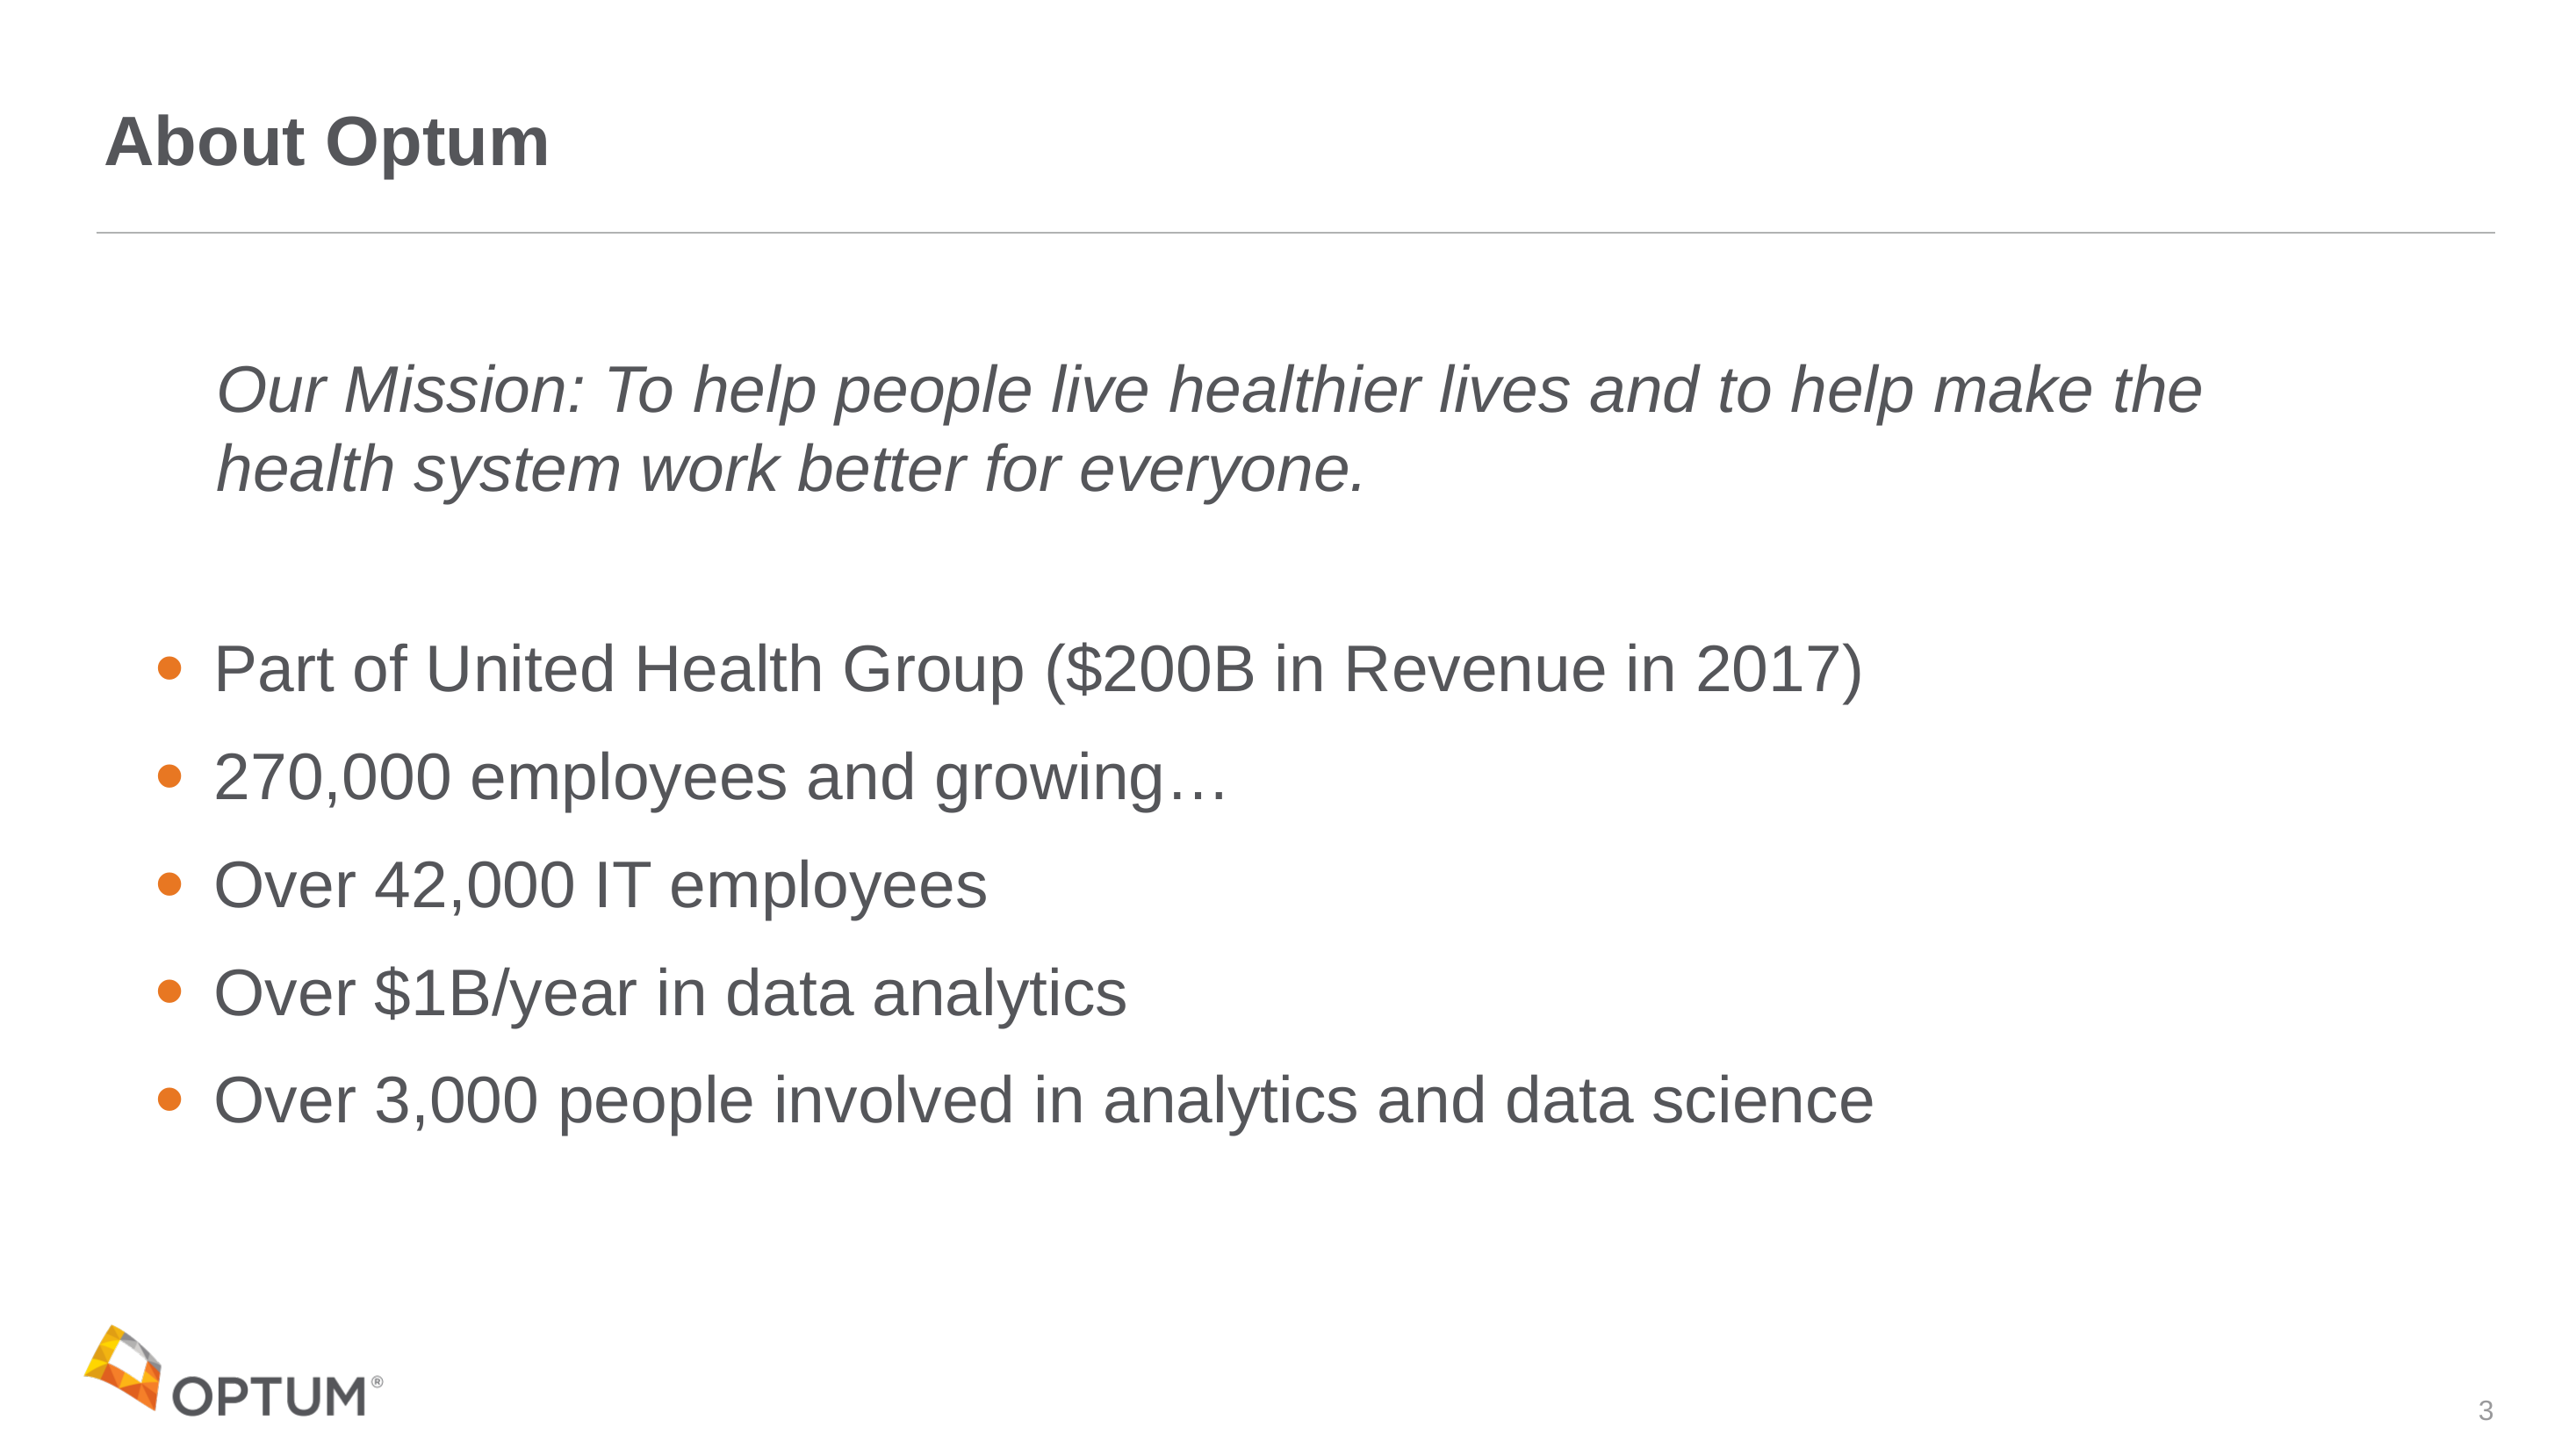

# About Optum
Our Mission: To help people live healthier lives and to help make the health system work better for everyone.

Part of United Health Group ($200B in Revenue in 2017)
270,000 employees and growing…
Over 42,000 IT employees
Over $1B/year in data analytics
Over 3,000 people involved in analytics and data science

3